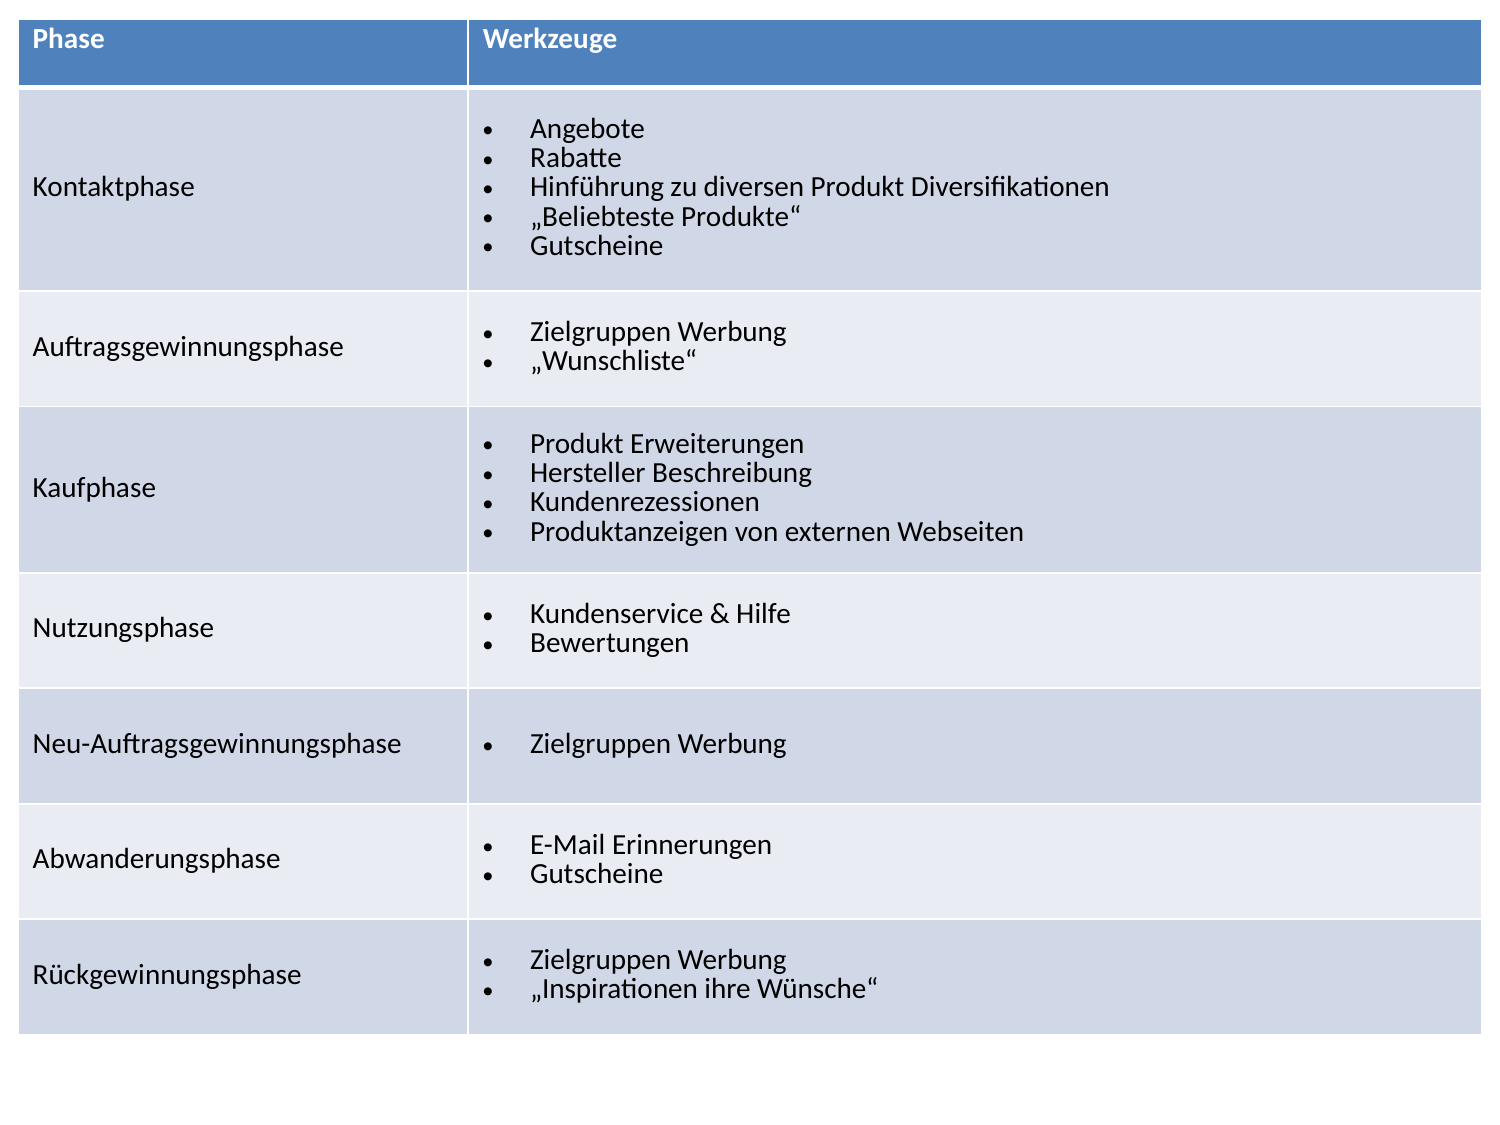

| Phase | Werkzeuge |
| --- | --- |
| Kontaktphase | Angebote Rabatte Hinführung zu diversen Produkt Diversifikationen „Beliebteste Produkte“ Gutscheine |
| Auftragsgewinnungsphase | Zielgruppen Werbung „Wunschliste“ |
| Kaufphase | Produkt Erweiterungen Hersteller Beschreibung Kundenrezessionen Produktanzeigen von externen Webseiten |
| Nutzungsphase | Kundenservice & Hilfe Bewertungen |
| Neu-Auftragsgewinnungsphase | Zielgruppen Werbung |
| Abwanderungsphase | E-Mail Erinnerungen Gutscheine |
| Rückgewinnungsphase | Zielgruppen Werbung „Inspirationen ihre Wünsche“ |